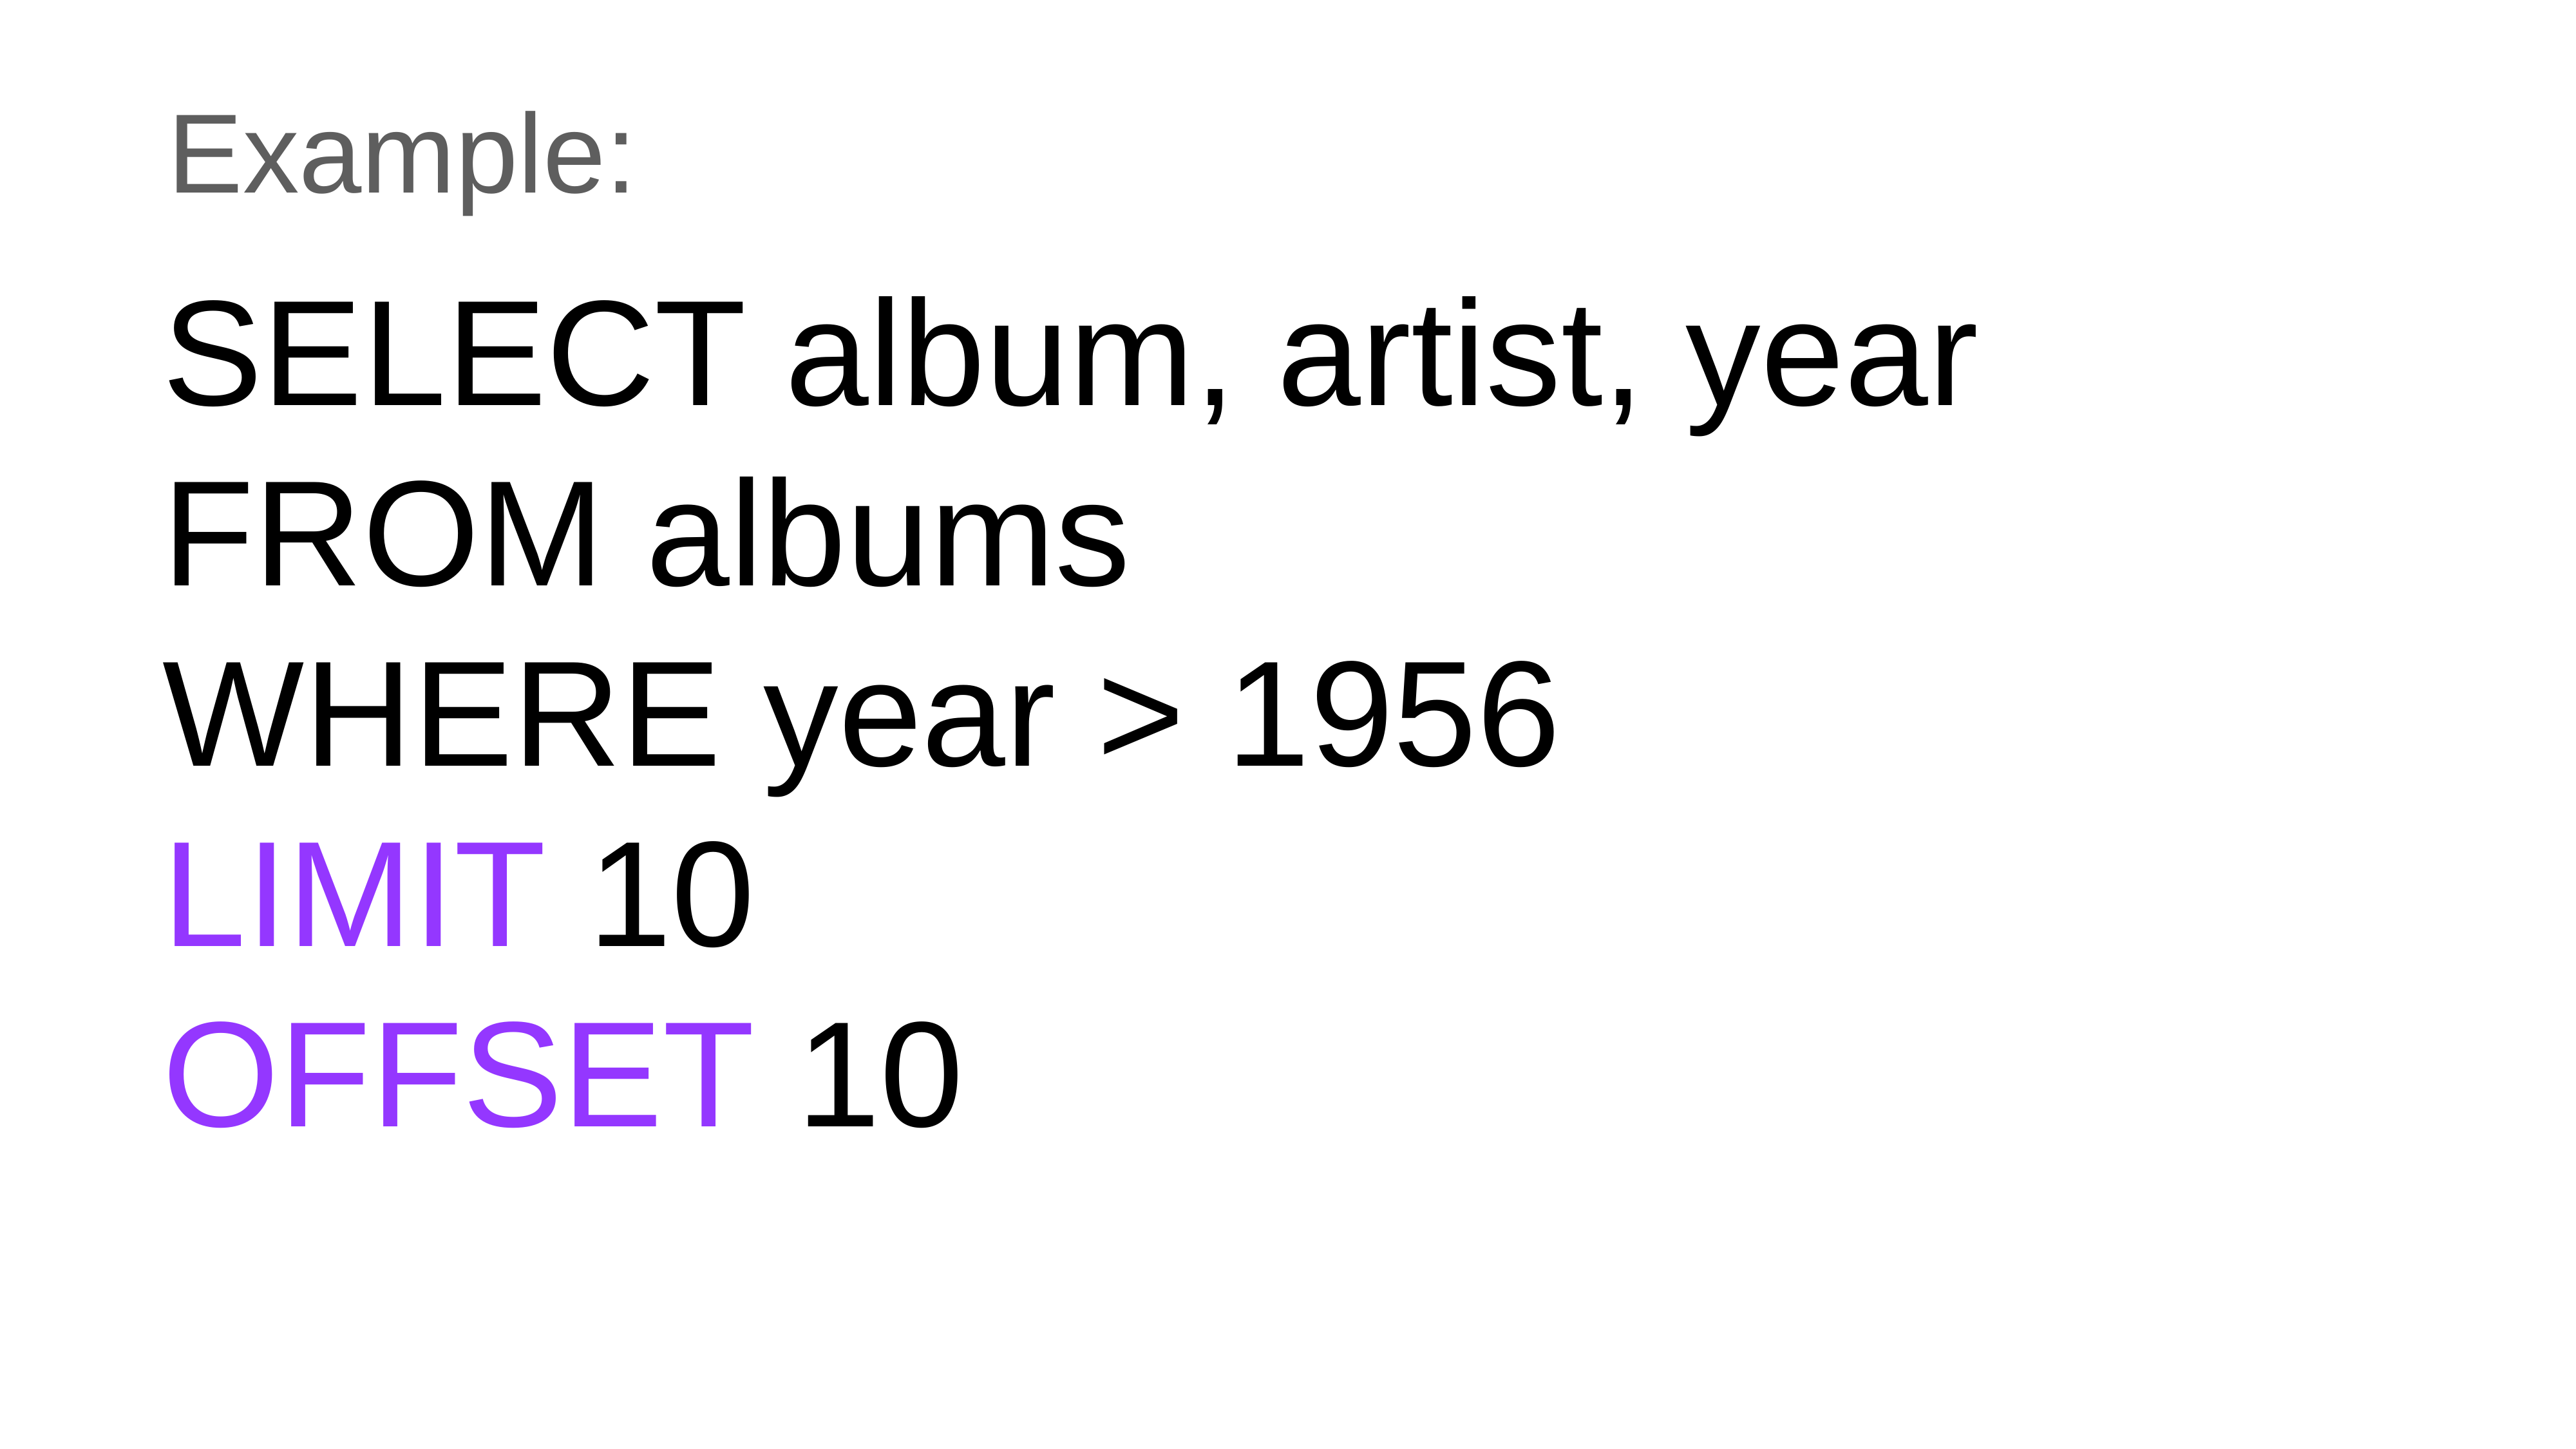

Example:
SELECT album, artist, year
FROM albums
WHERE year > 1956
LIMIT 10
OFFSET 10